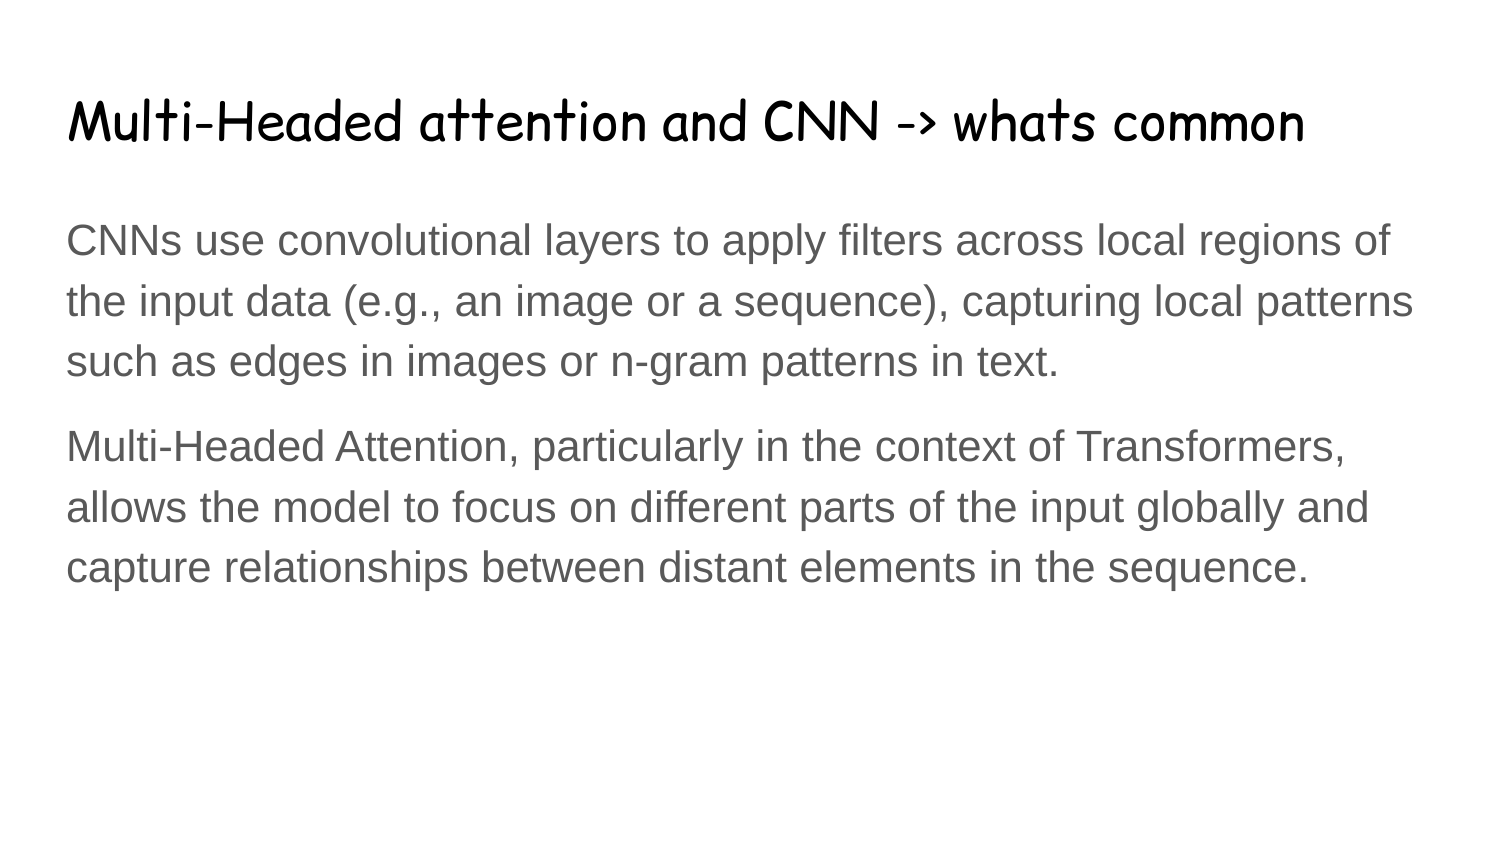

# Multi-Headed attention and CNN -> whats common
CNNs use convolutional layers to apply filters across local regions of the input data (e.g., an image or a sequence), capturing local patterns such as edges in images or n-gram patterns in text.
Multi-Headed Attention, particularly in the context of Transformers, allows the model to focus on different parts of the input globally and capture relationships between distant elements in the sequence.